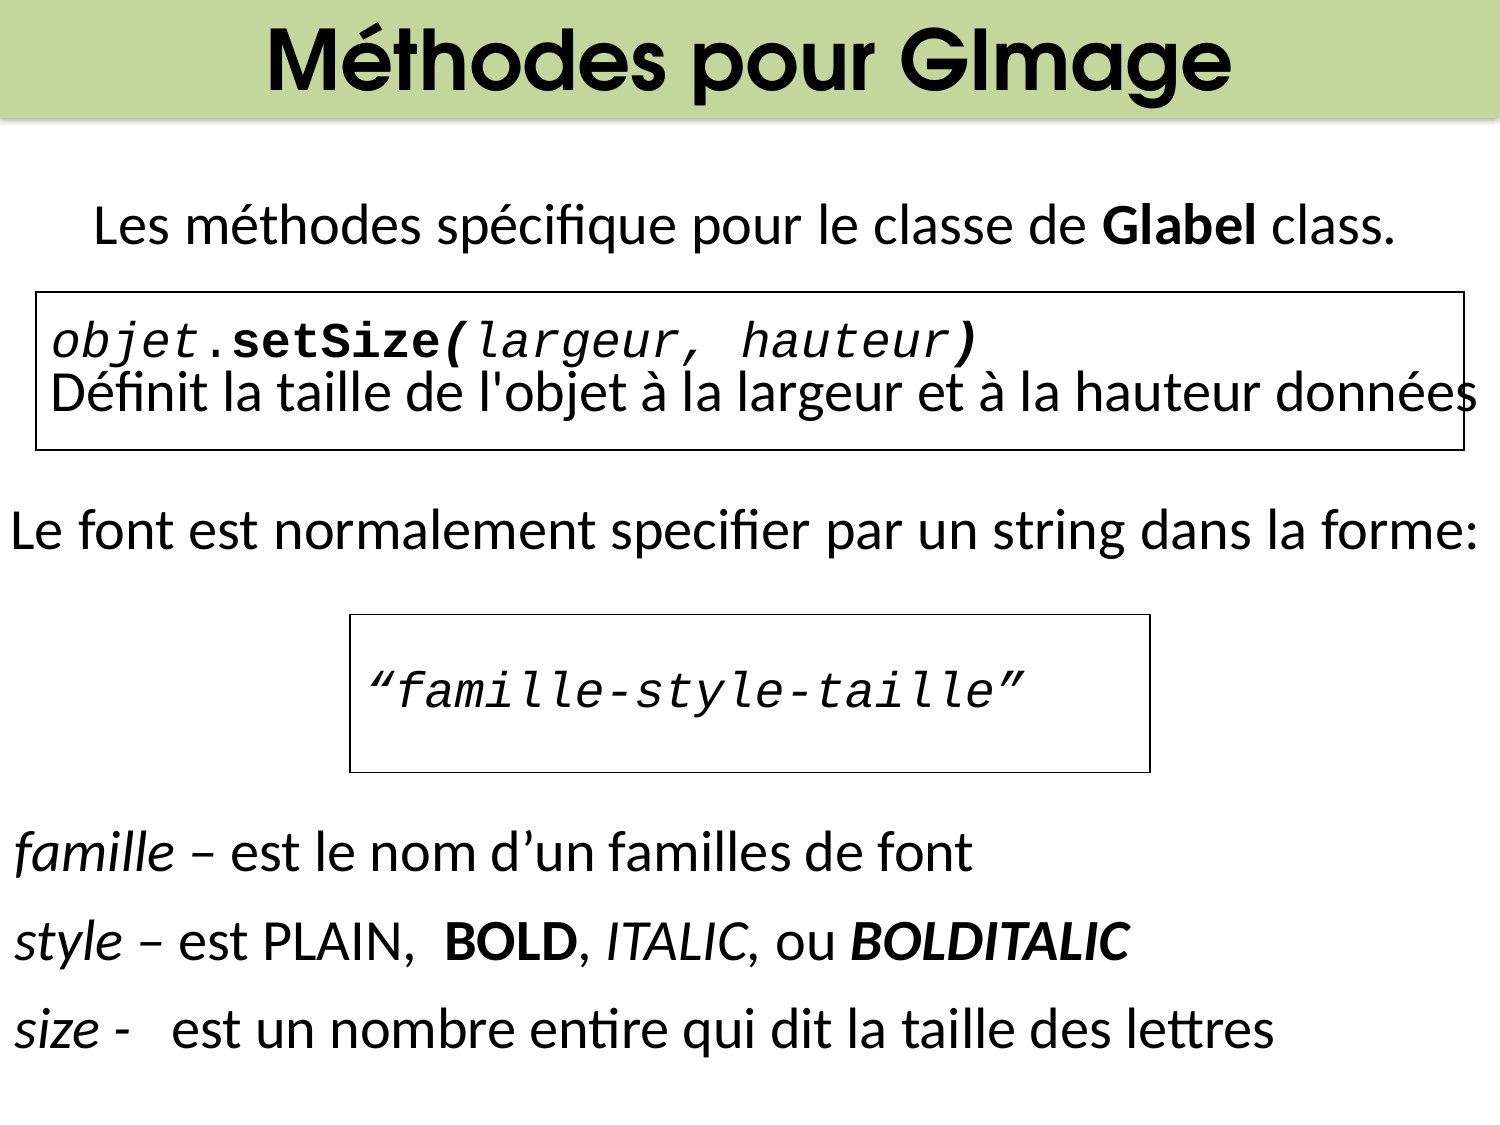

Méthodes pour GImage
Les méthodes spécifique pour le classe de Glabel class.
objet.setSize(largeur, hauteur)
Définit la taille de l'objet à la largeur et à la hauteur données
Le font est normalement specifier par un string dans la forme:
“famille-style-taille”
famille – est le nom d’un familles de font
style – est PLAIN,  BOLD, ITALIC, ou BOLDITALIC
size -   est un nombre entire qui dit la taille des lettres